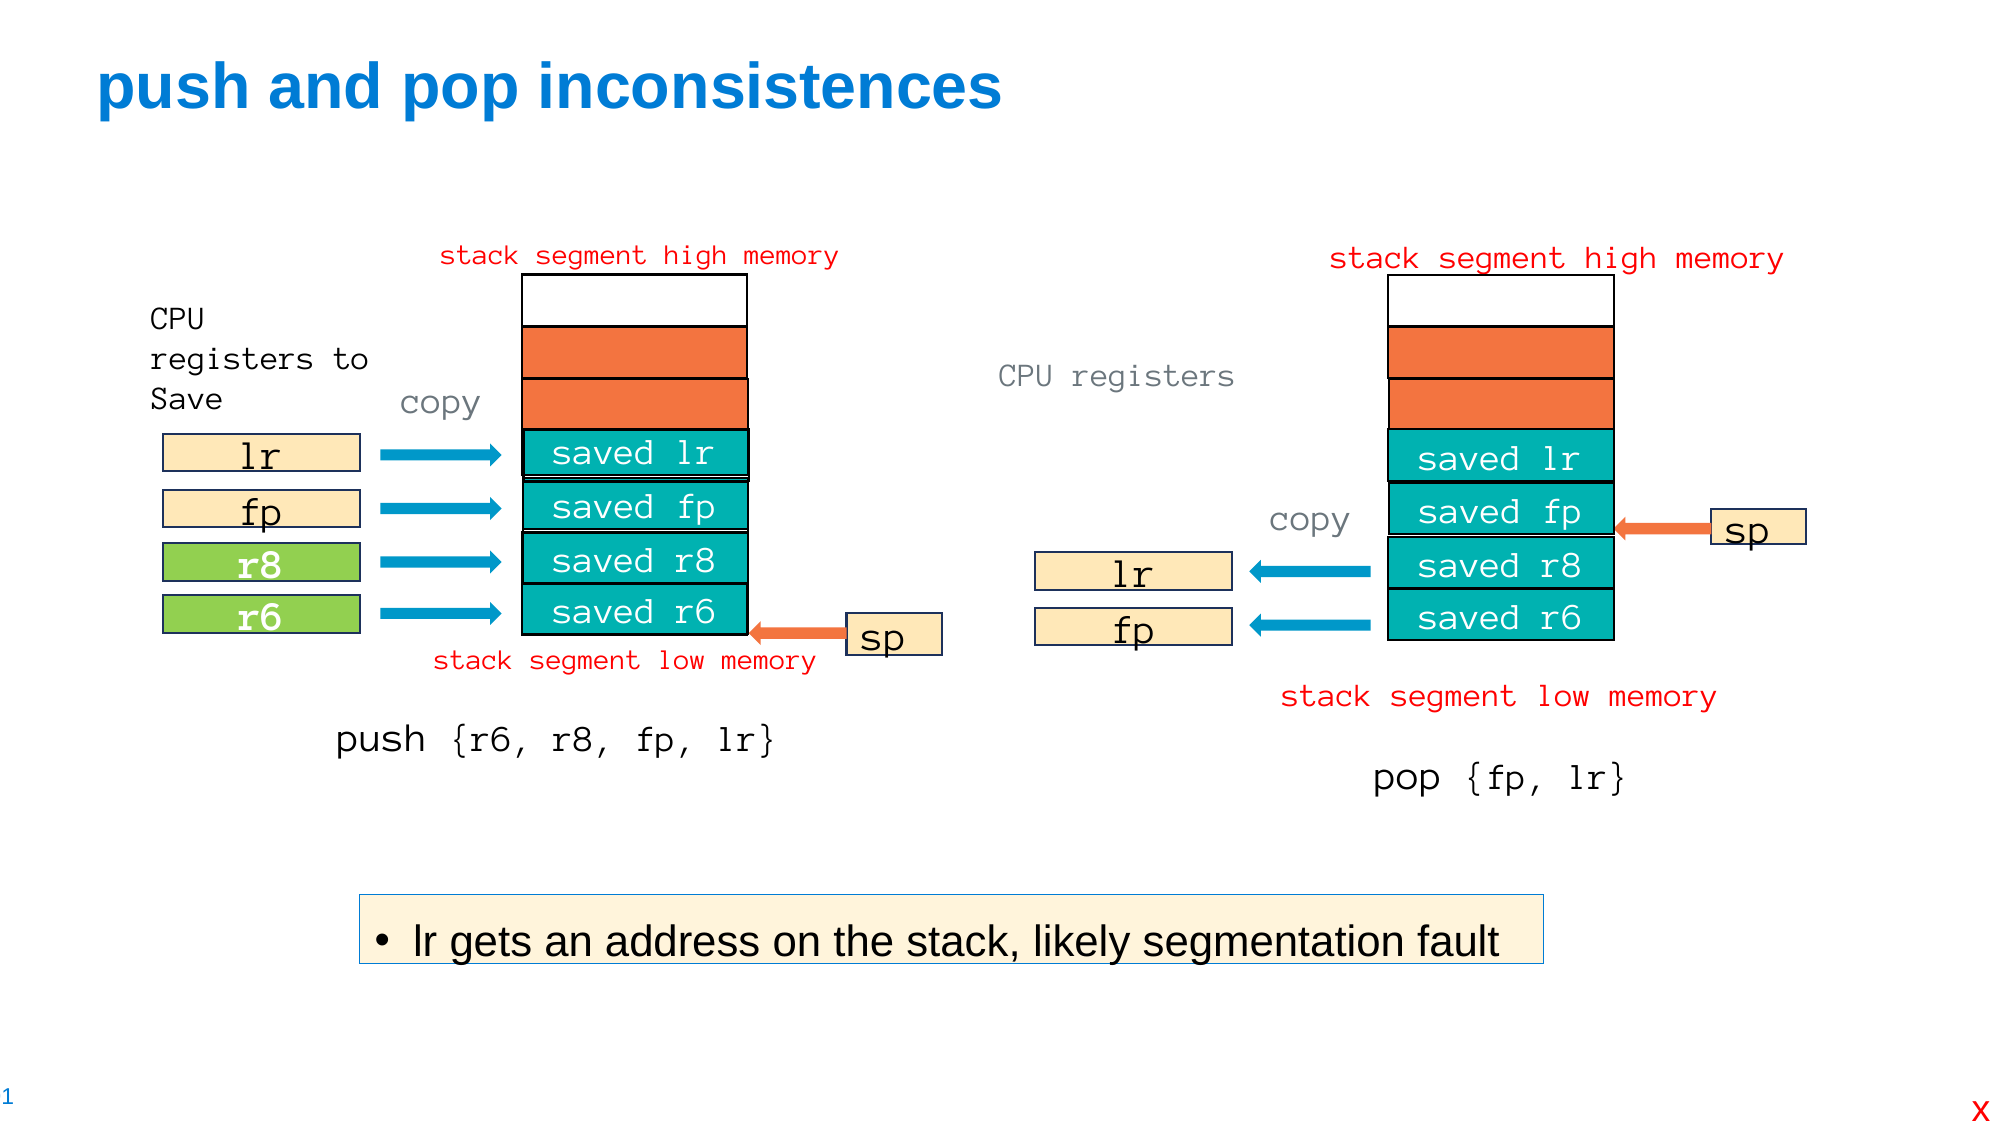

# push and pop inconsistences
stack segment high memory
stack segment high memory

stack segment low memory

CPU registers

saved lr
saved fp
saved r8
lr
saved r6
fp
stack segment low memory
CPU registers to Save
lr
fp
r8
r6
copy

saved lr
saved fp
saved r8
saved r6
copy

sp

sp

push {r6, r8, fp, lr}
pop {fp, lr}
lr gets an address on the stack, likely segmentation fault
x